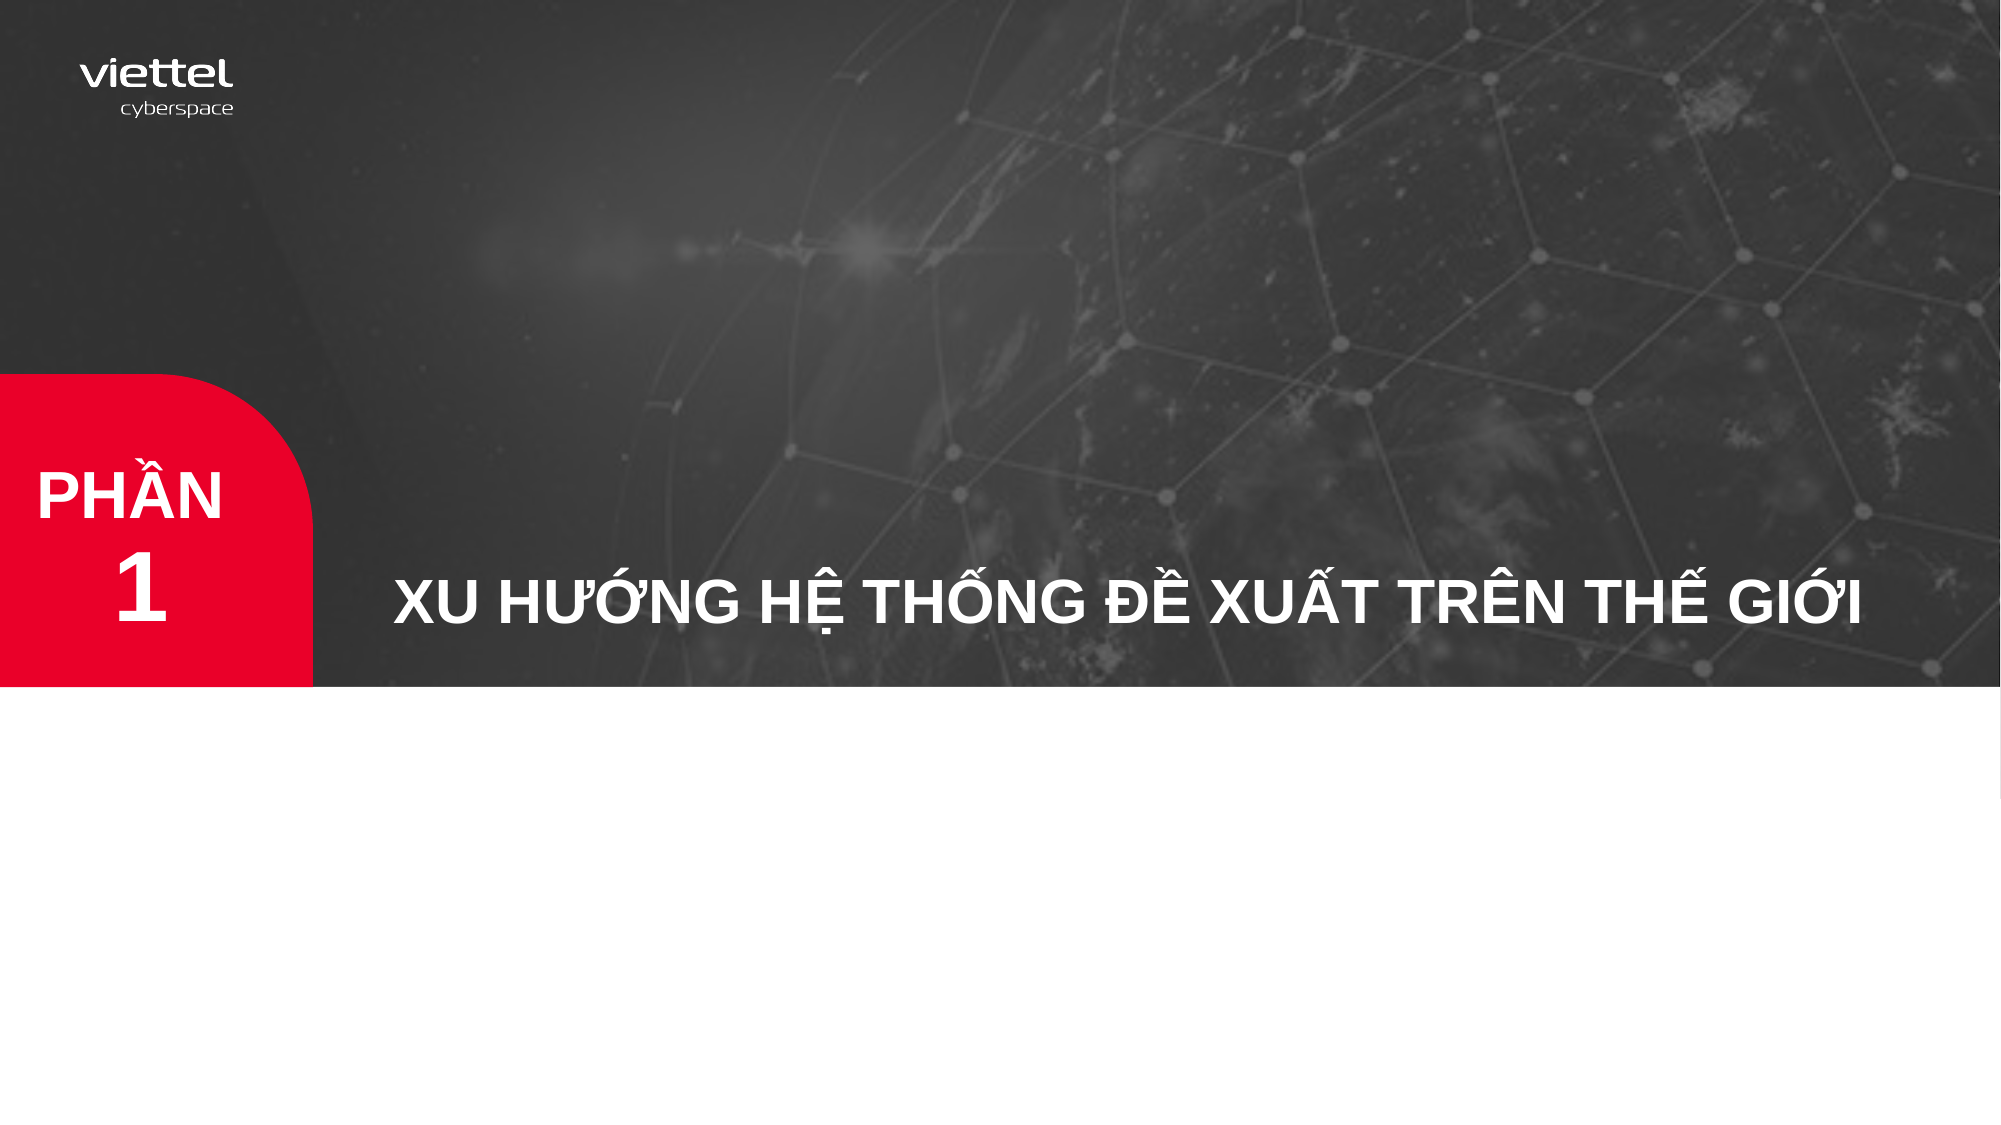

PHẦN
1
# XU HƯỚNG HỆ THỐNG ĐỀ XUẤT TRÊN THẾ GIỚI